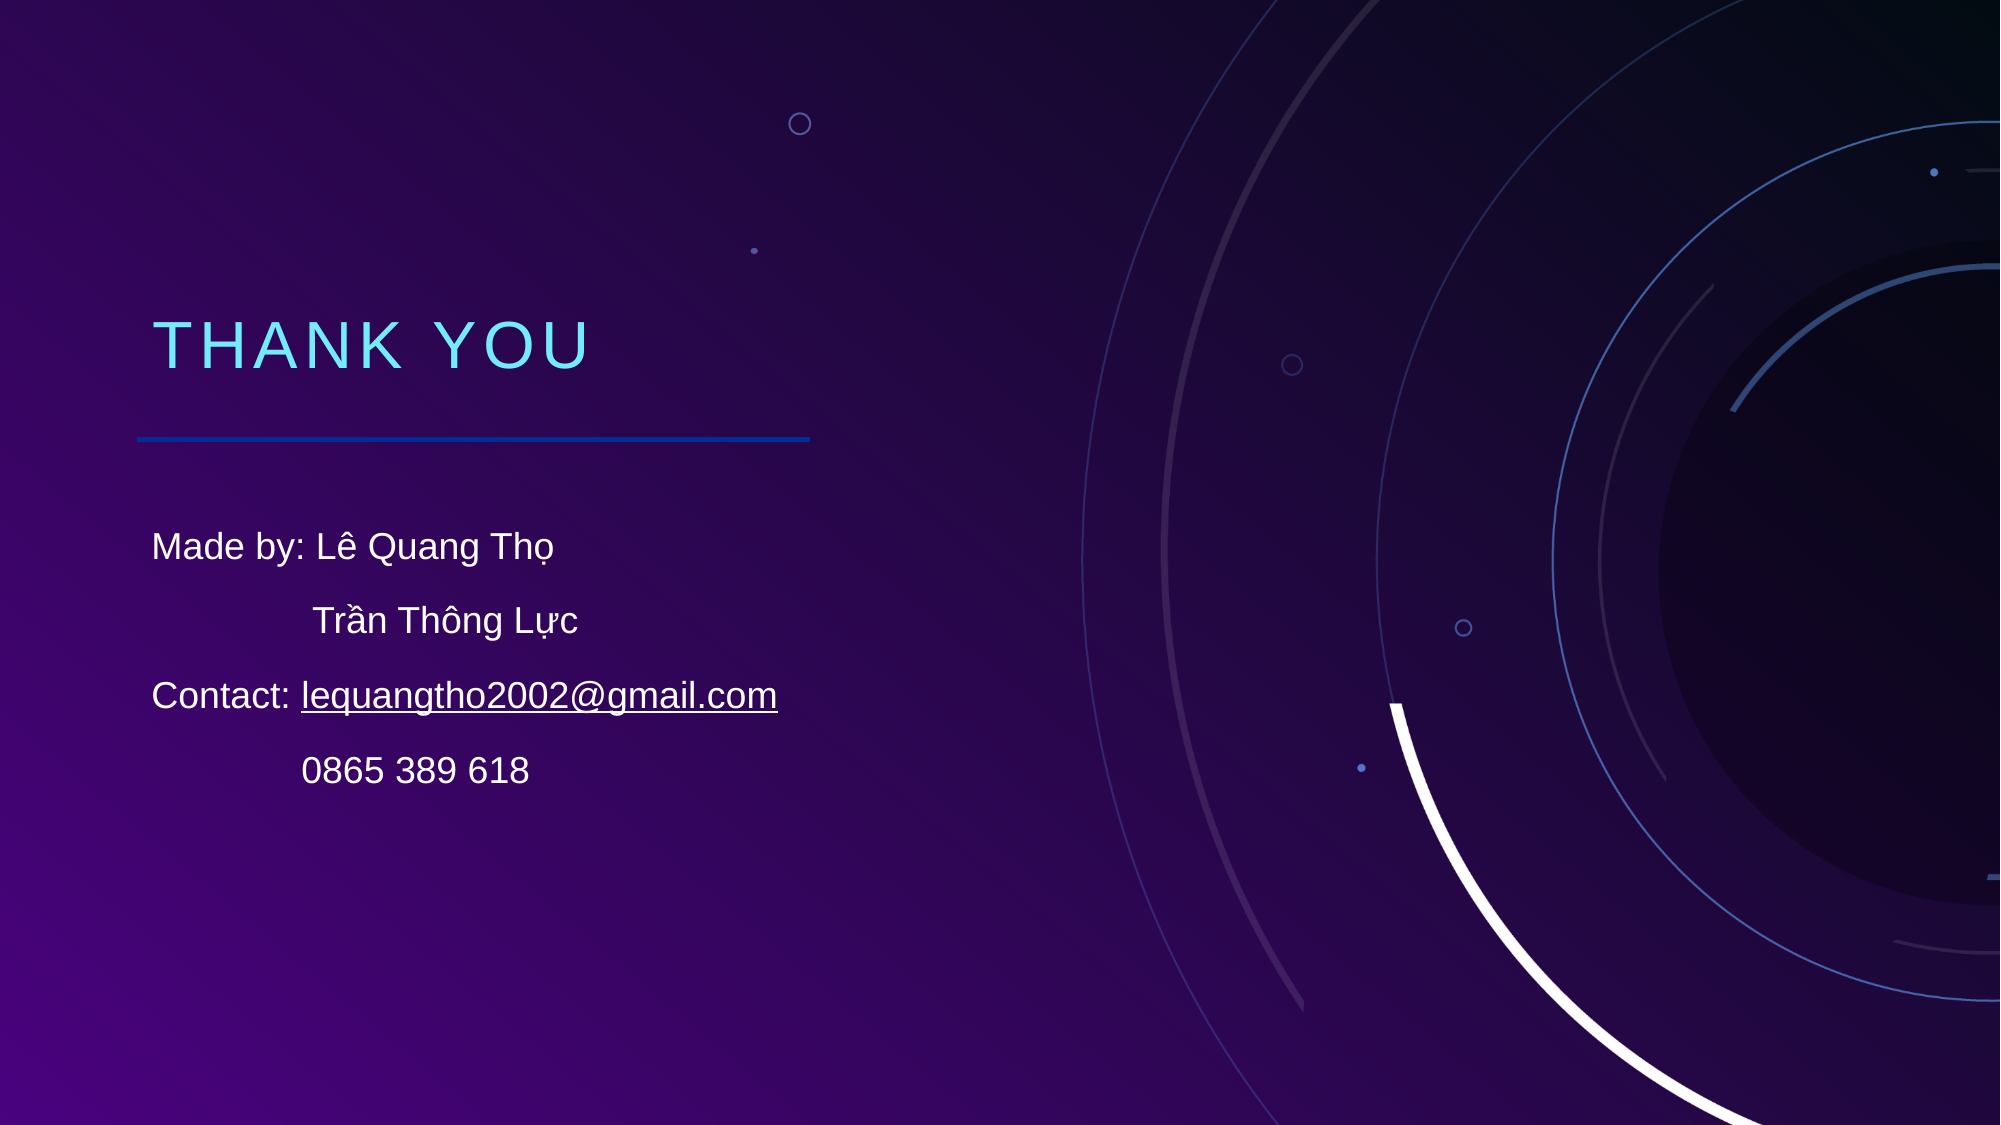

# THANK YOU
Made by: Lê Quang Thọ
	 Trần Thông Lực
Contact: lequangtho2002@gmail.com
	0865 389 618